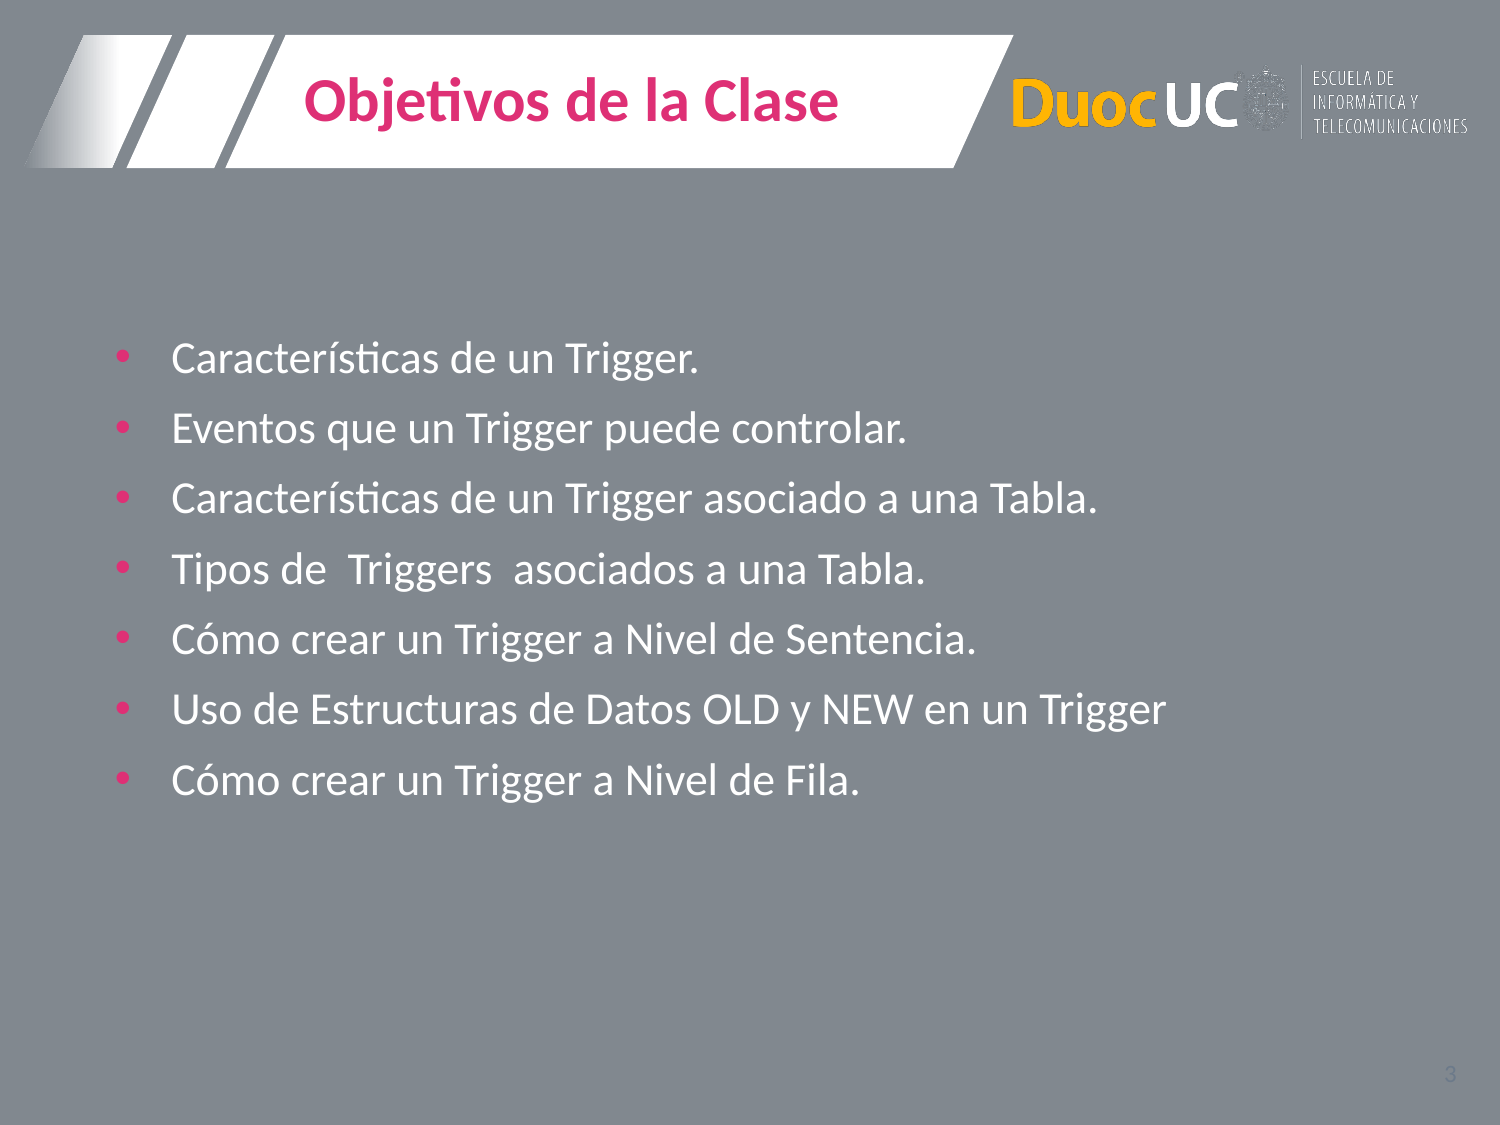

# Objetivos de la Clase
Características de un Trigger.
Eventos que un Trigger puede controlar.
Características de un Trigger asociado a una Tabla.
Tipos de  Triggers  asociados a una Tabla.
Cómo crear un Trigger a Nivel de Sentencia.
Uso de Estructuras de Datos OLD y NEW en un Trigger
Cómo crear un Trigger a Nivel de Fila.
3